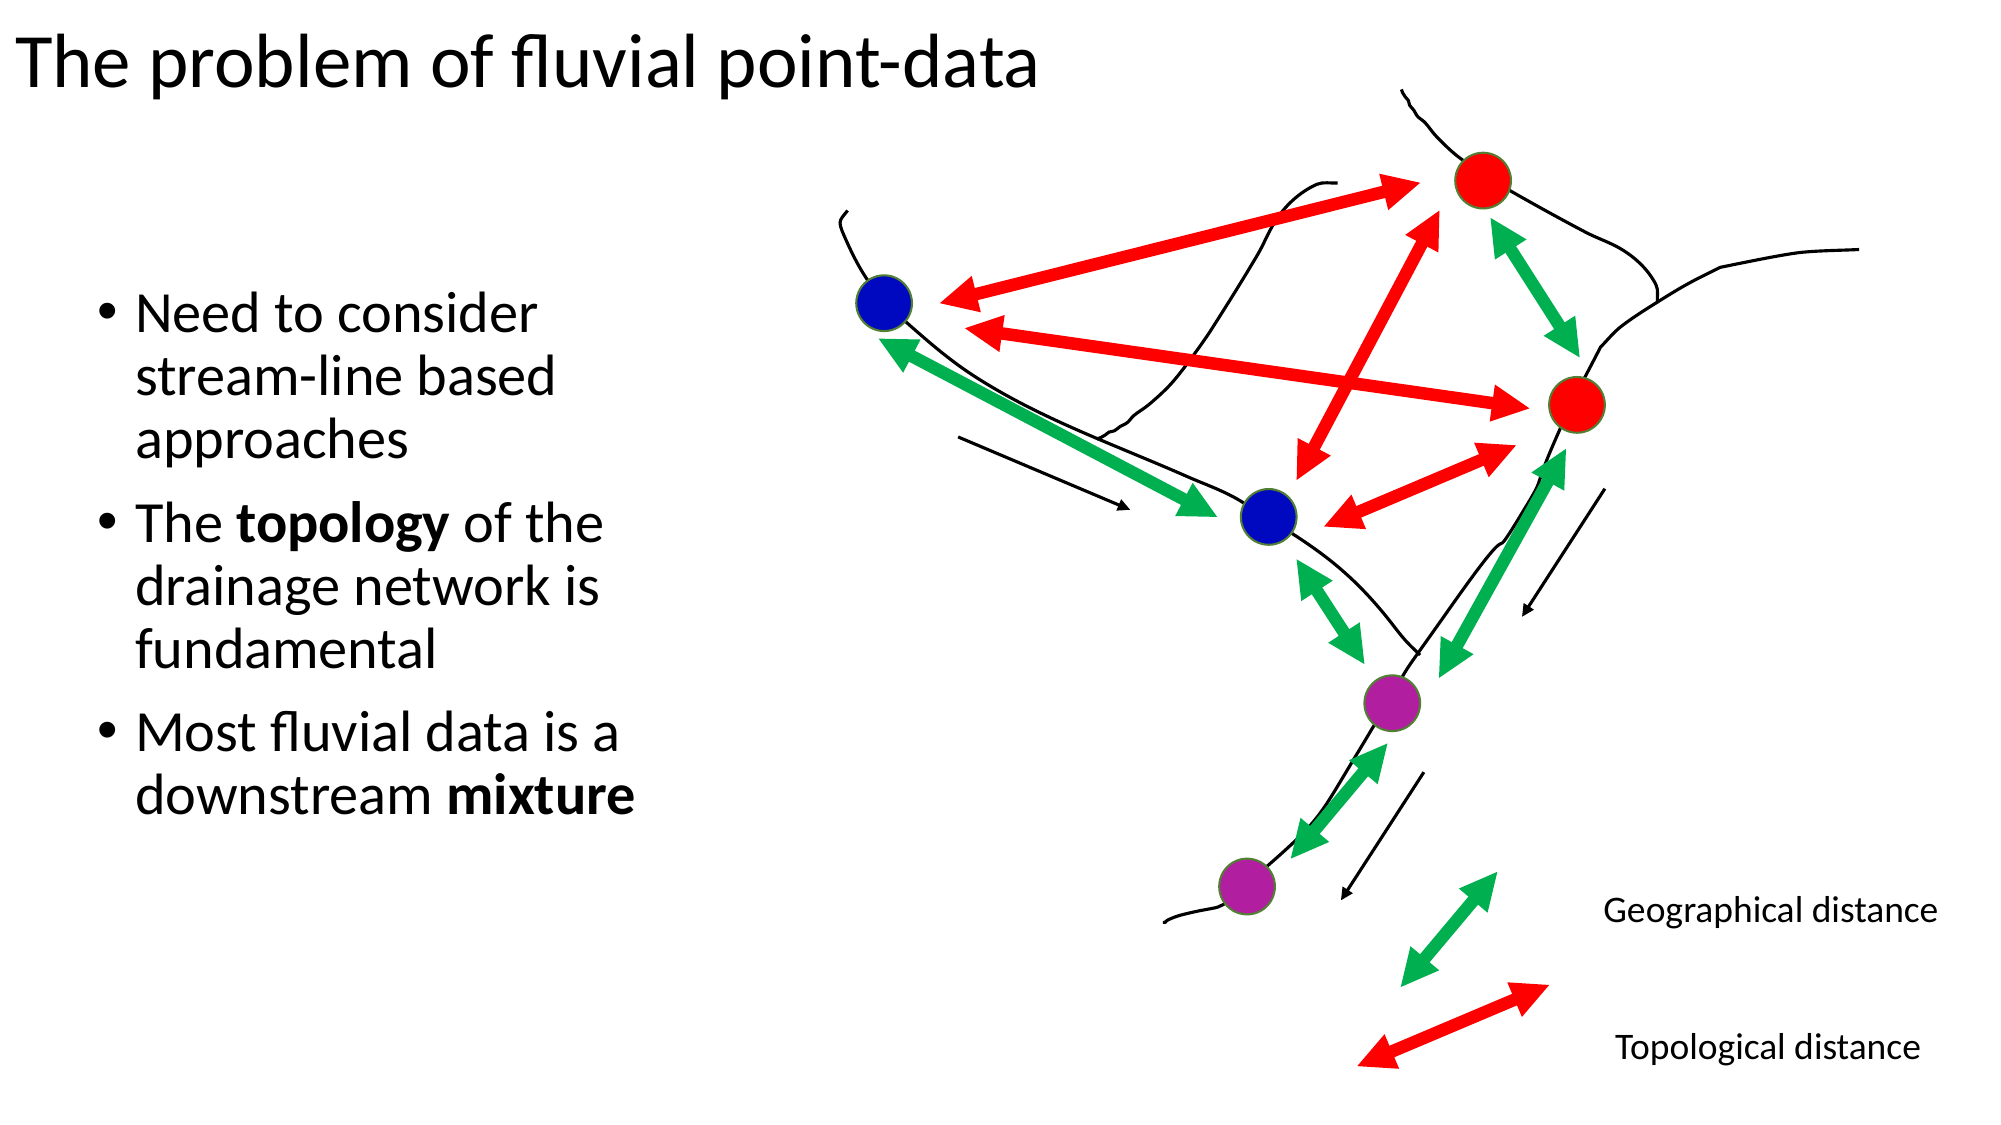

# The problem of fluvial point-data

Need to consider stream-line based approaches
The topology of the drainage network is fundamental
Most fluvial data is a downstream mixture

Geographical distance
Topological distance